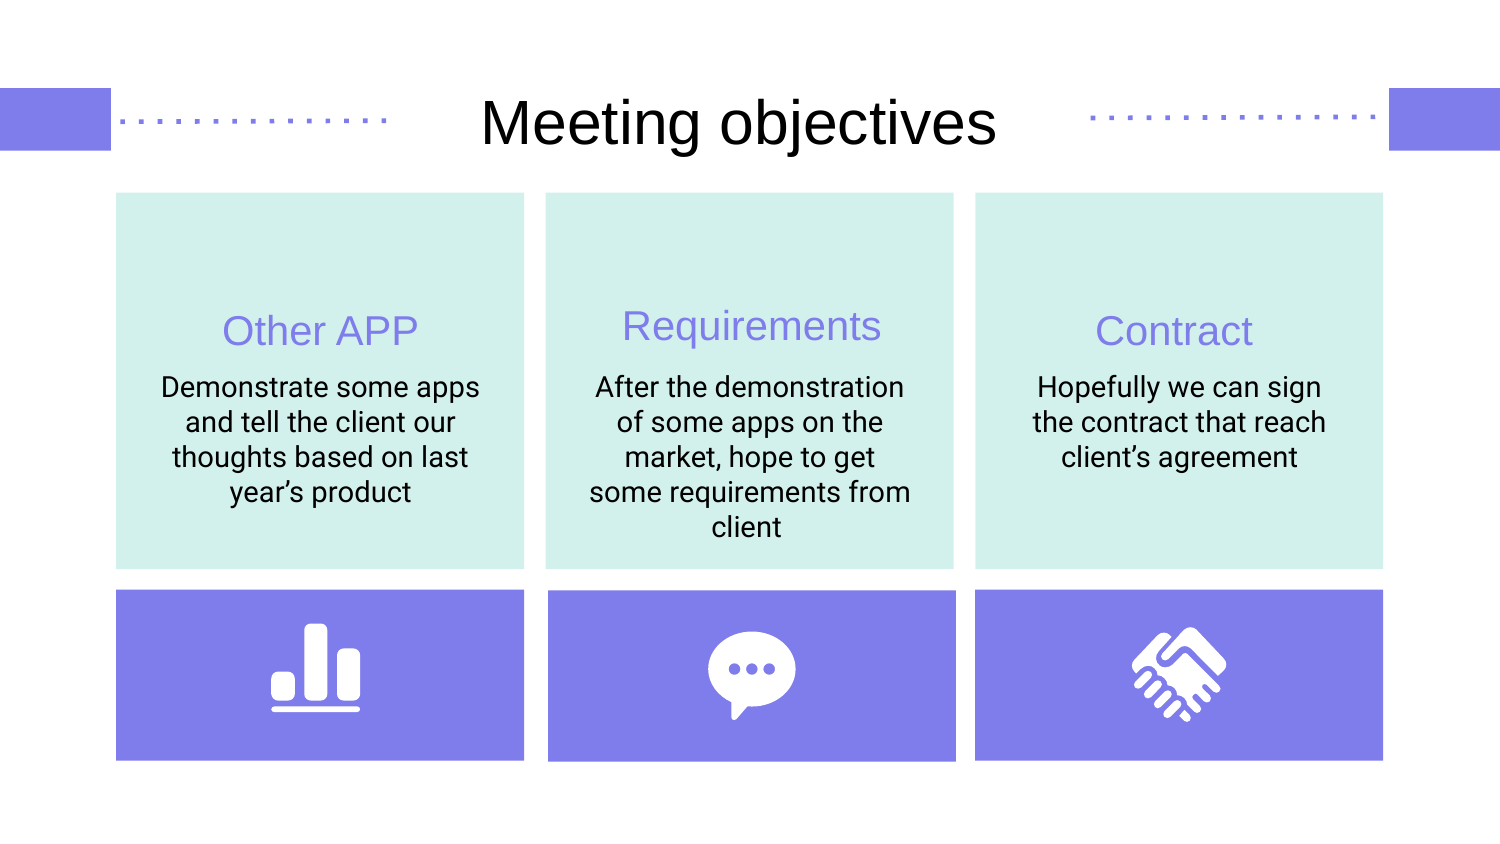

Meeting objectives

Requirements
Contract
# Other APP
Demonstrate some apps and tell the client our thoughts based on last year’s product
After the demonstration of some apps on the market, hope to get some requirements from client
Hopefully we can sign the contract that reach client’s agreement